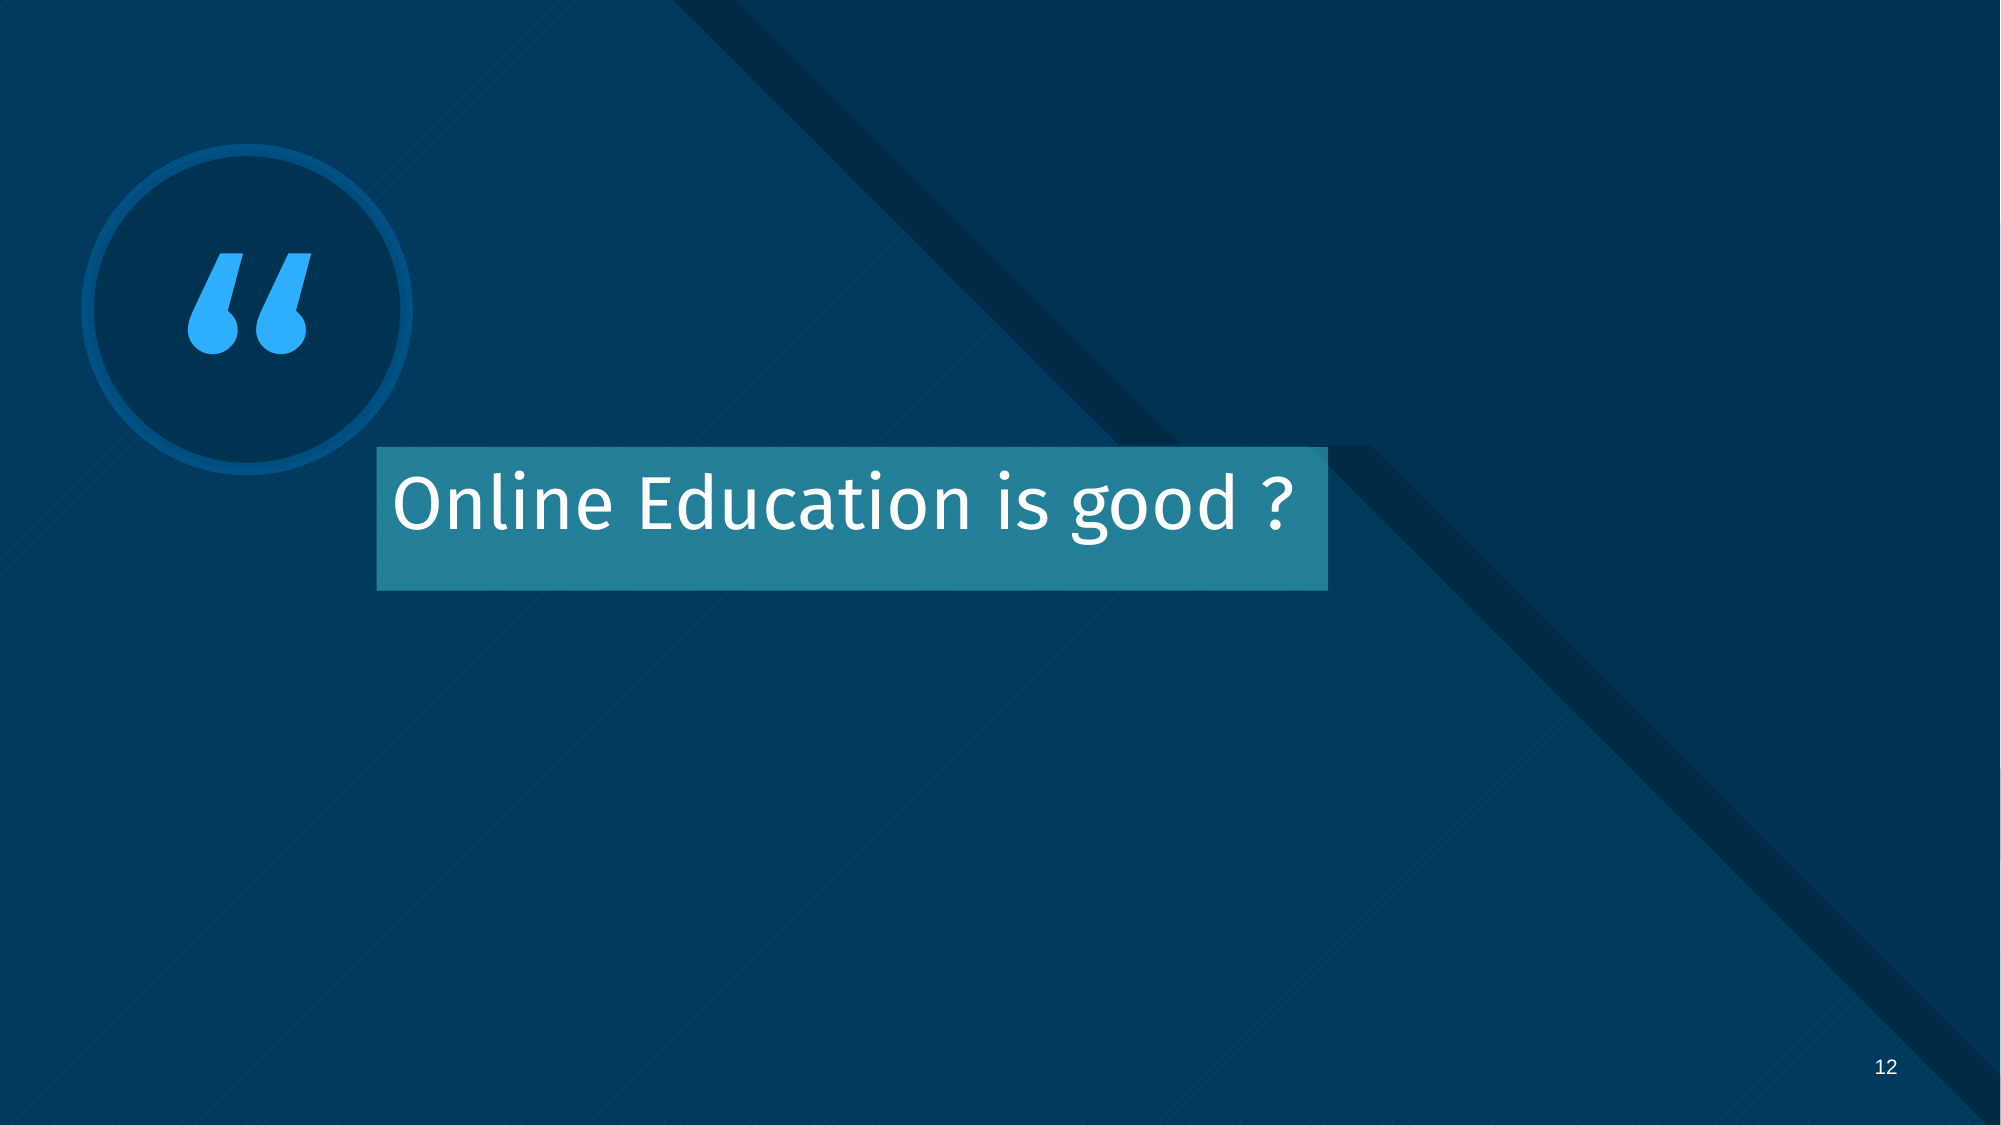

# Online Education is good ?
12